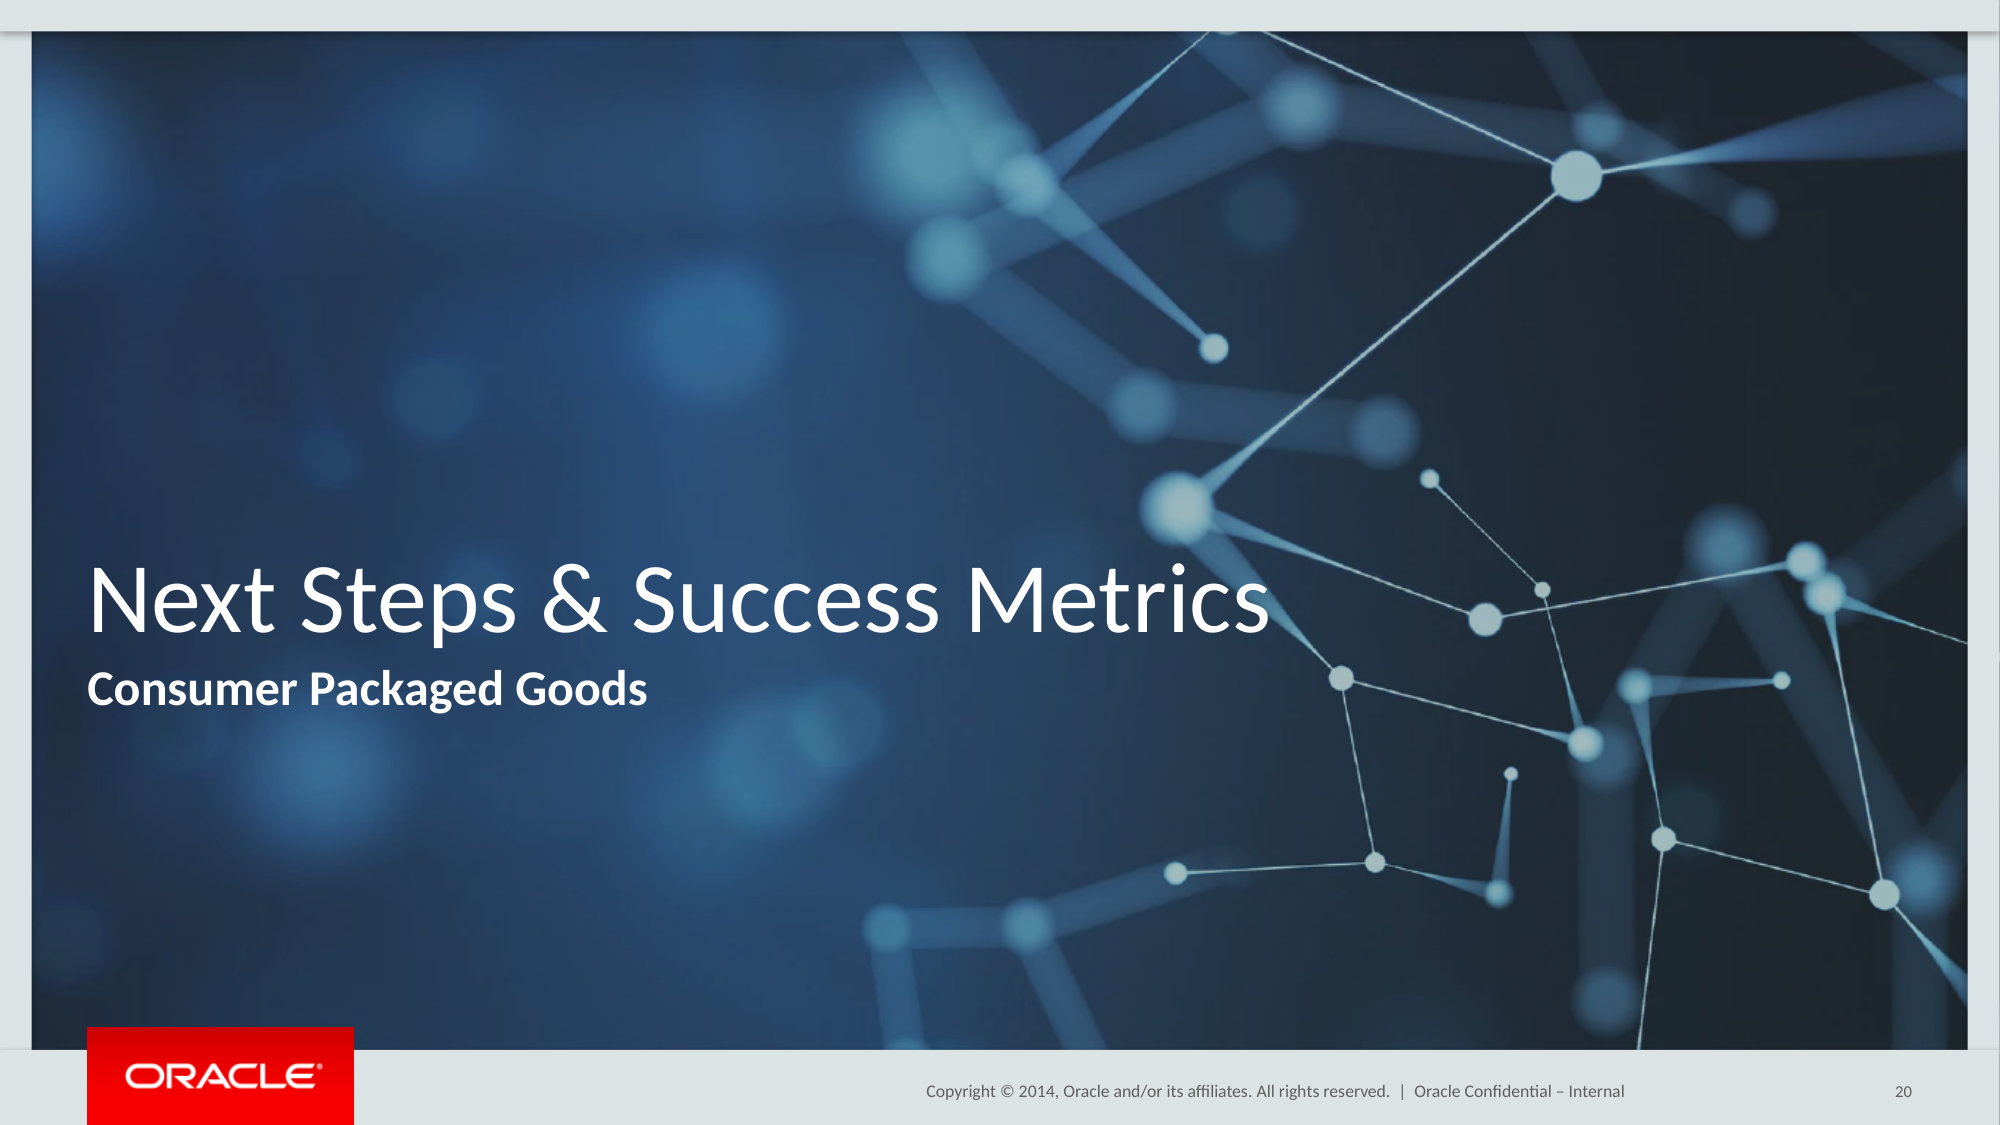

# Next Steps & Success Metrics
Consumer Packaged Goods
Oracle Confidential – Internal
20